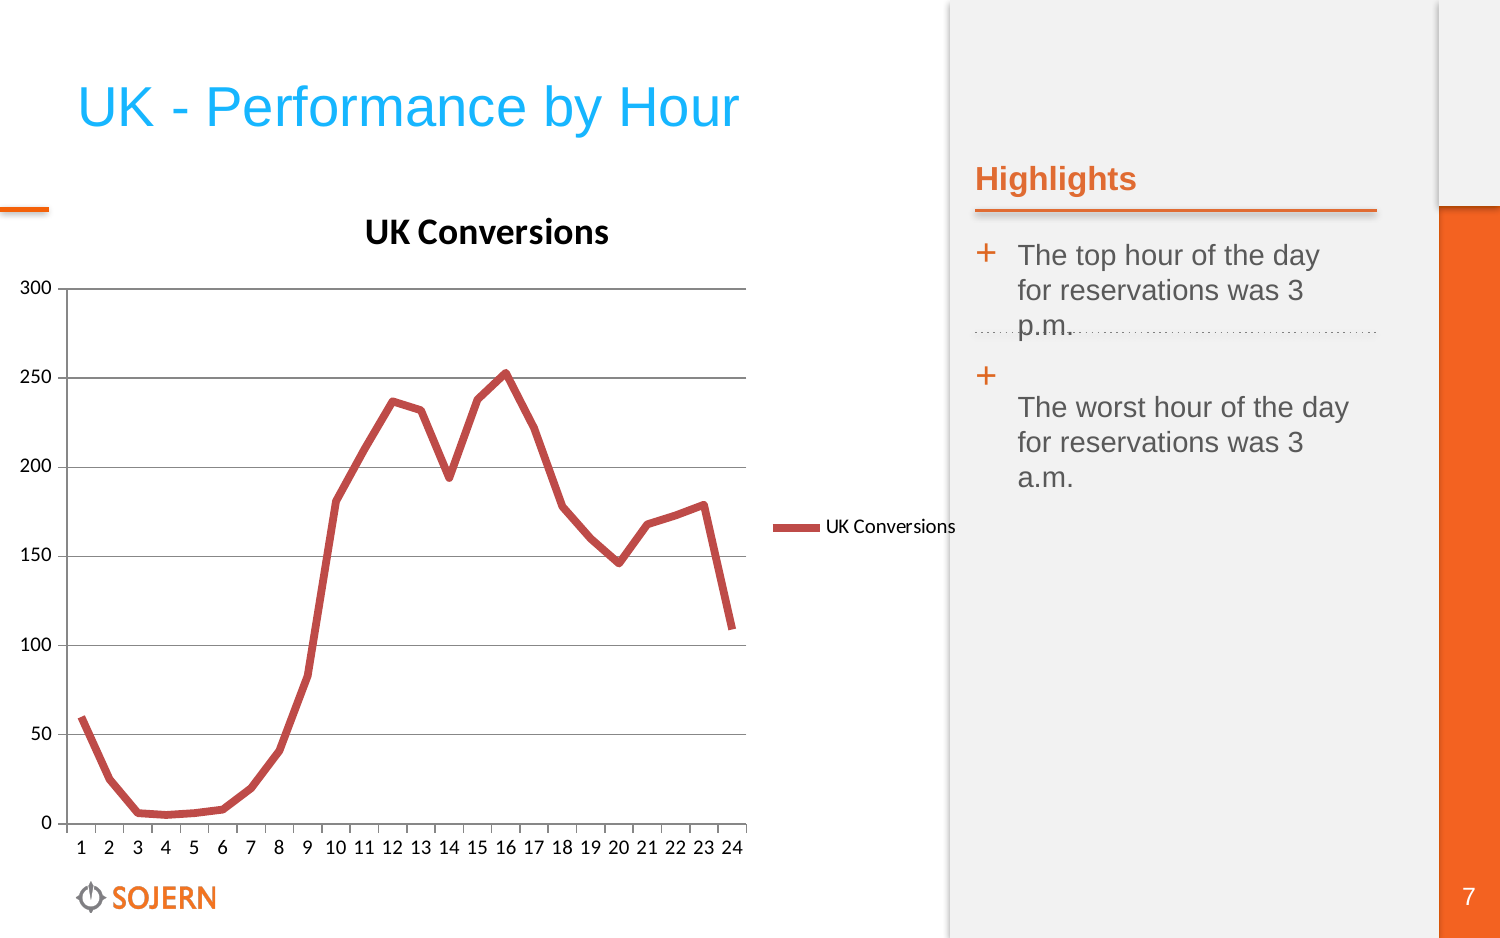

# UK - Performance by Hour
Highlights

### Chart:

| Category | UK Conversions |
|---|---|
+
The top hour of the day for reservations was 3 p.m.

The worst hour of the day for reservations was 3 a.m.

+